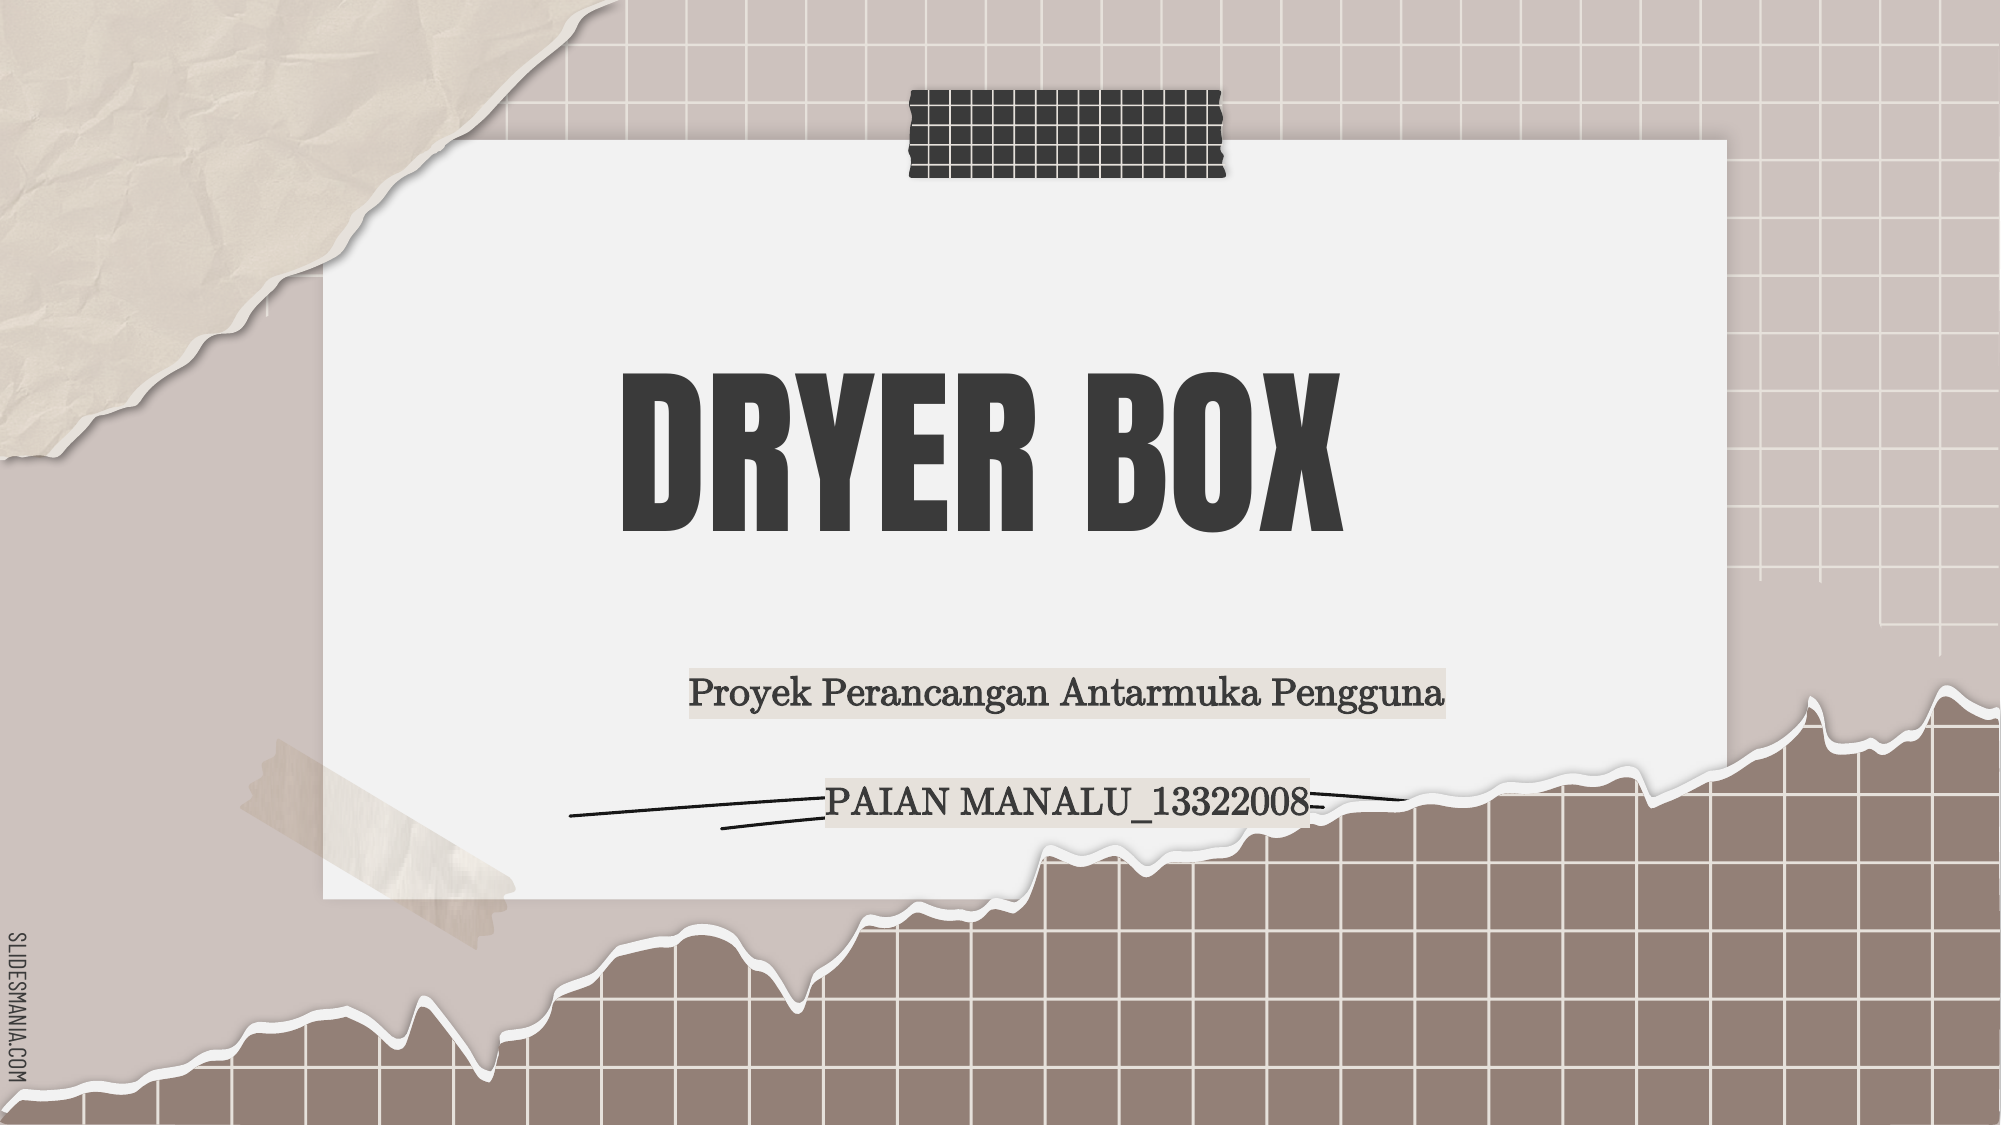

# DRYER BOX
Proyek Perancangan Antarmuka Pengguna

PAIAN MANALU_13322008